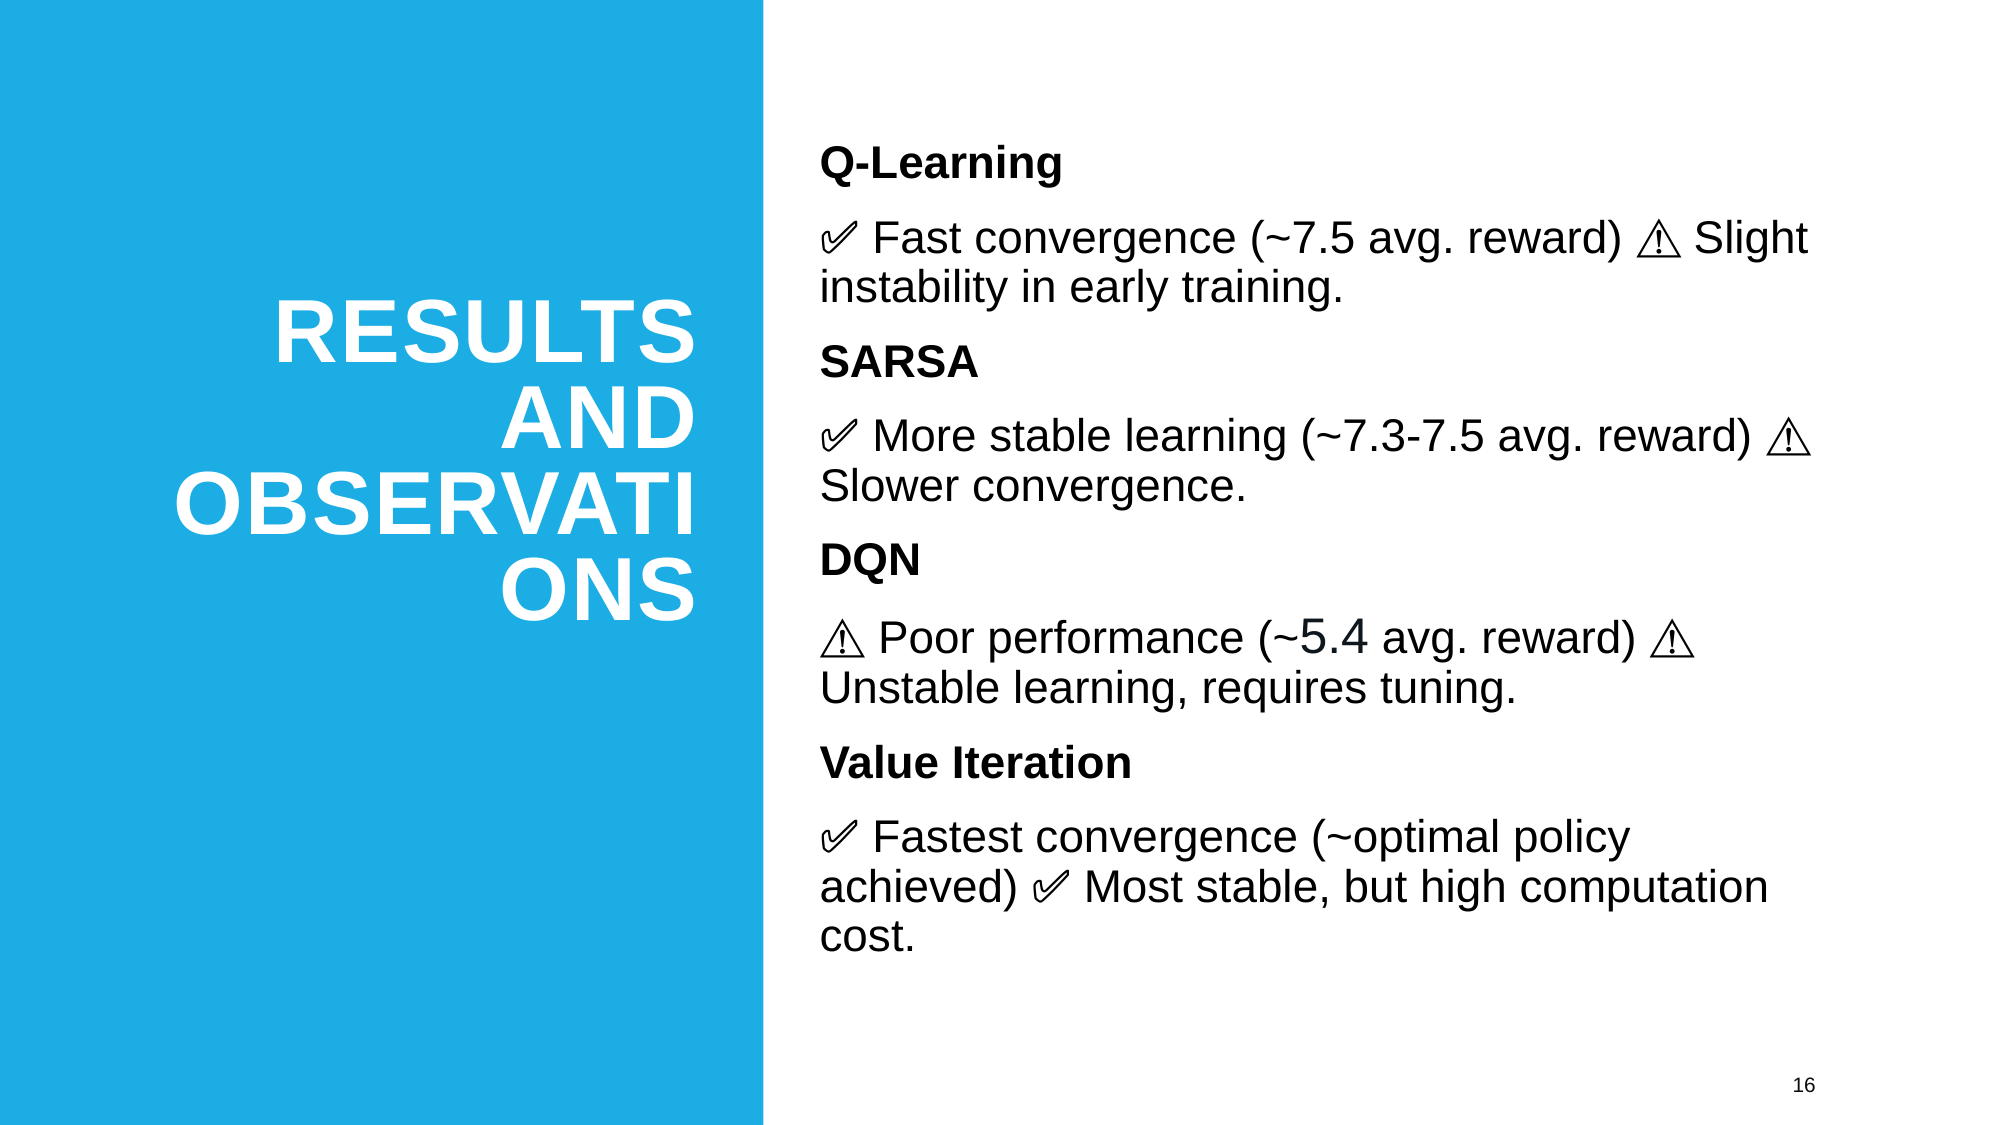

# Results and Observations
Q-Learning
✅ Fast convergence (~7.5 avg. reward) ⚠️ Slight instability in early training.
SARSA
✅ More stable learning (~7.3-7.5 avg. reward) ⚠️ Slower convergence.
DQN
⚠️ Poor performance (~5.4 avg. reward) ⚠️ Unstable learning, requires tuning.
Value Iteration
✅ Fastest convergence (~optimal policy achieved) ✅ Most stable, but high computation cost.

16